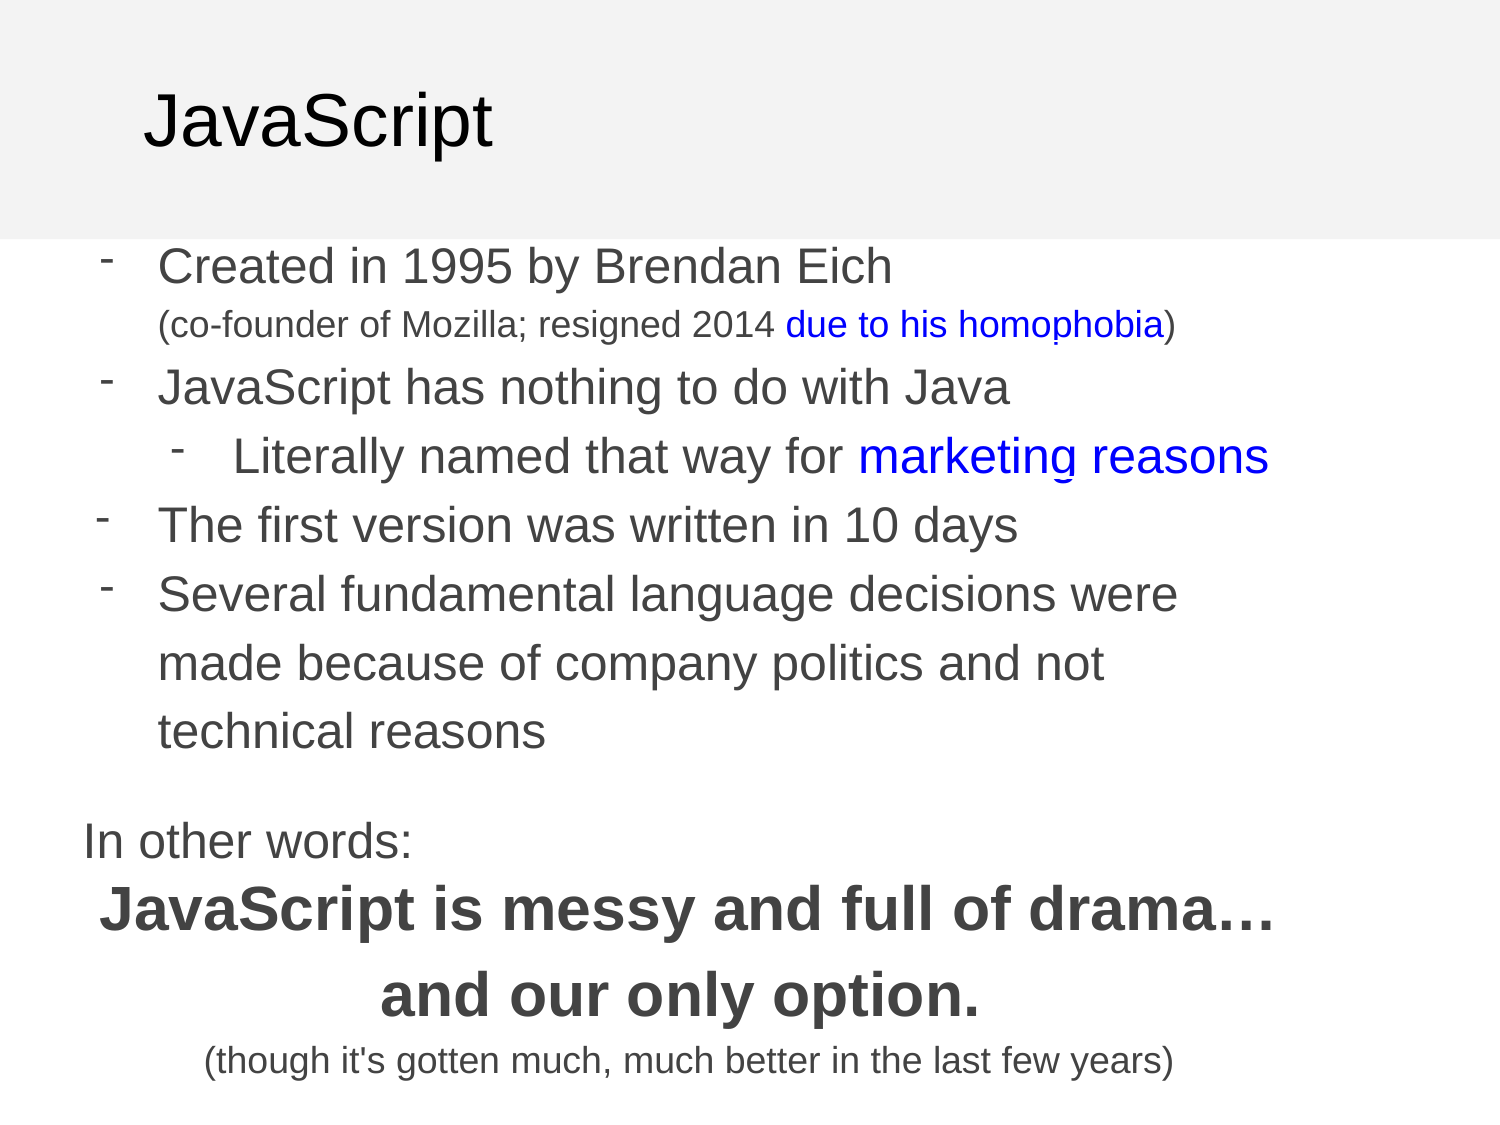

JavaScript
Created in 1995 by Brendan Eich
(co-founder of Mozilla; resigned 2014 due to his homophobia)
JavaScript has nothing to do with Java
Literally named that way for marketing reasons
The first version was written in 10 days
Several fundamental language decisions were made because of company politics and not technical reasons

In other words:
JavaScript is messy and full of drama…
and our only option.
(though it's gotten much, much better in the last few years)